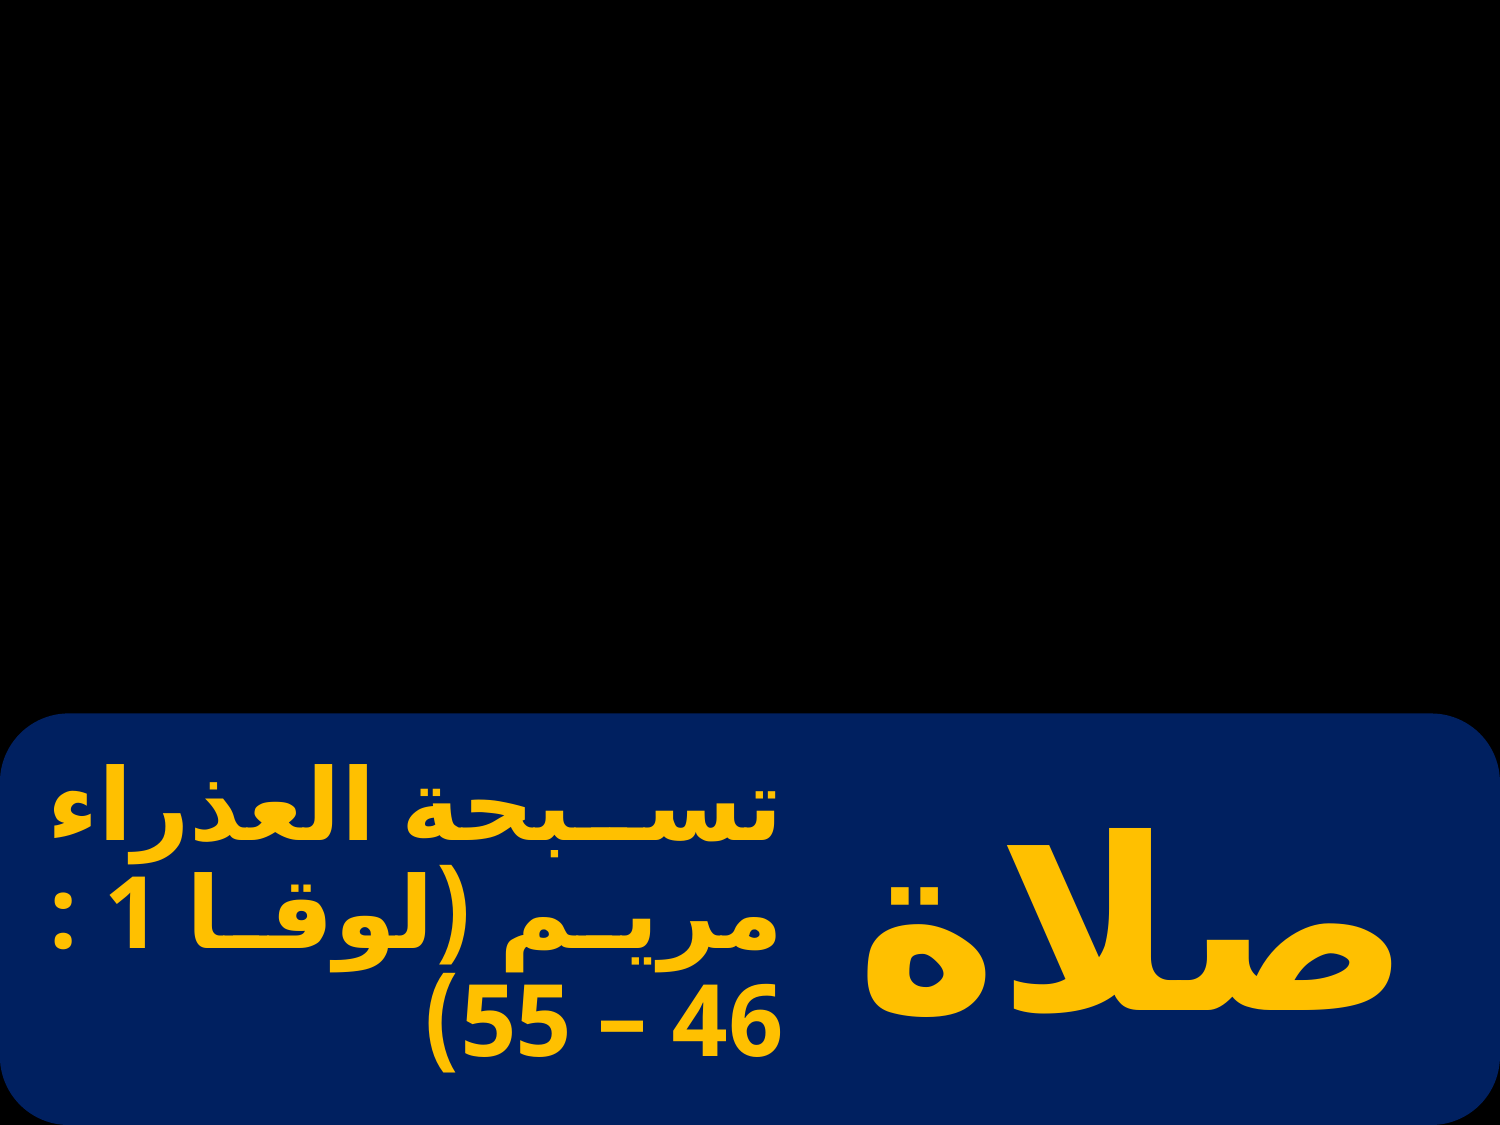

# تسبحة العذراء مريم (لوقا 1 : 46 – 55)